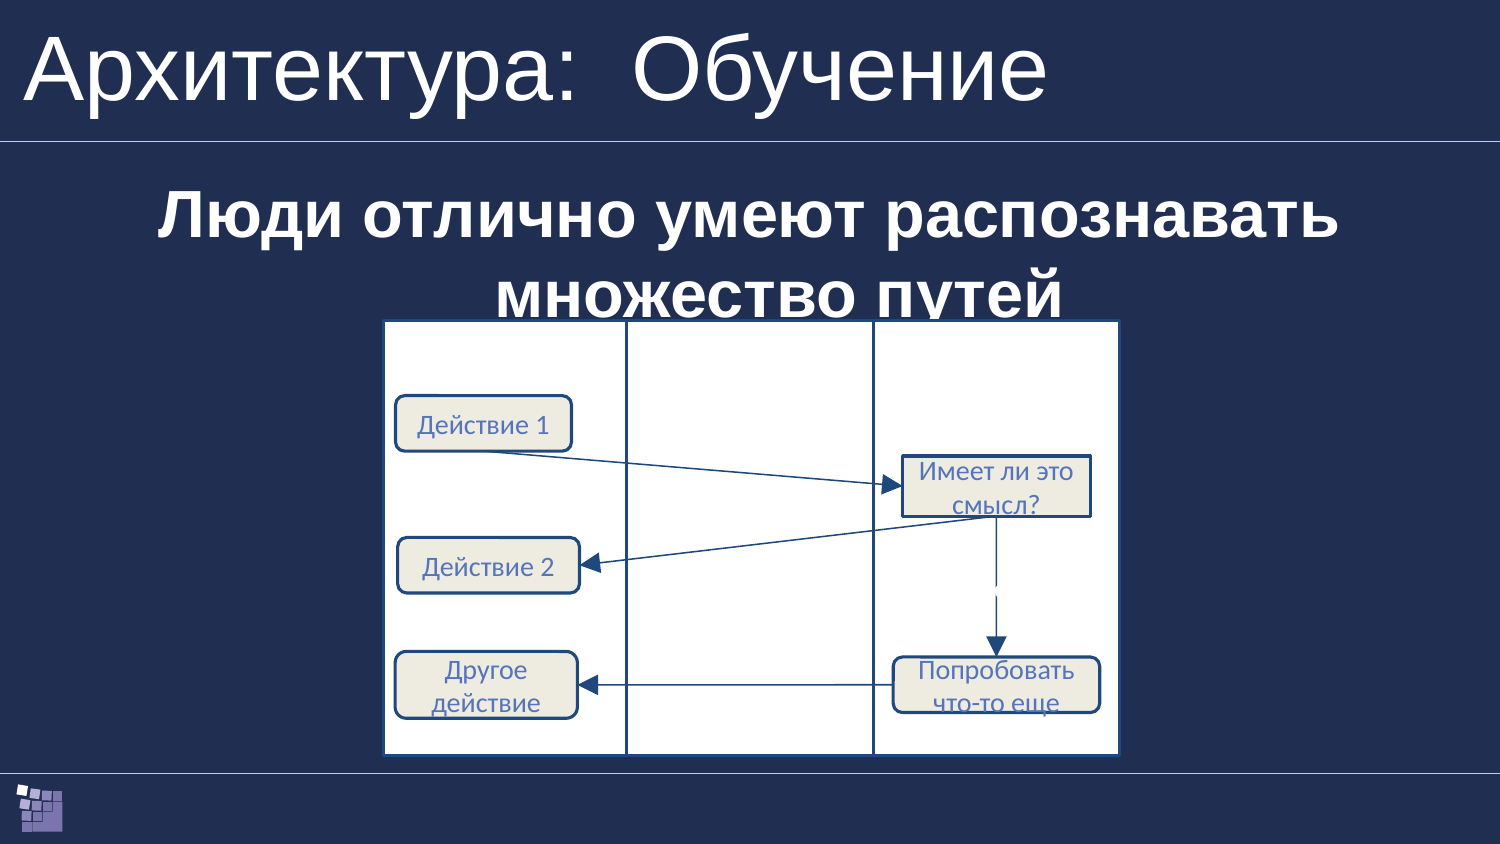

# Архитектура:  Обучение
Люди отлично умеют распознавать множество путей
Обученные знания
Размышления
Рефлексивный
Действие 1
Имеет ли это смысл?
да
Действие 2
нет
Другое действие
Попробовать что-то еще